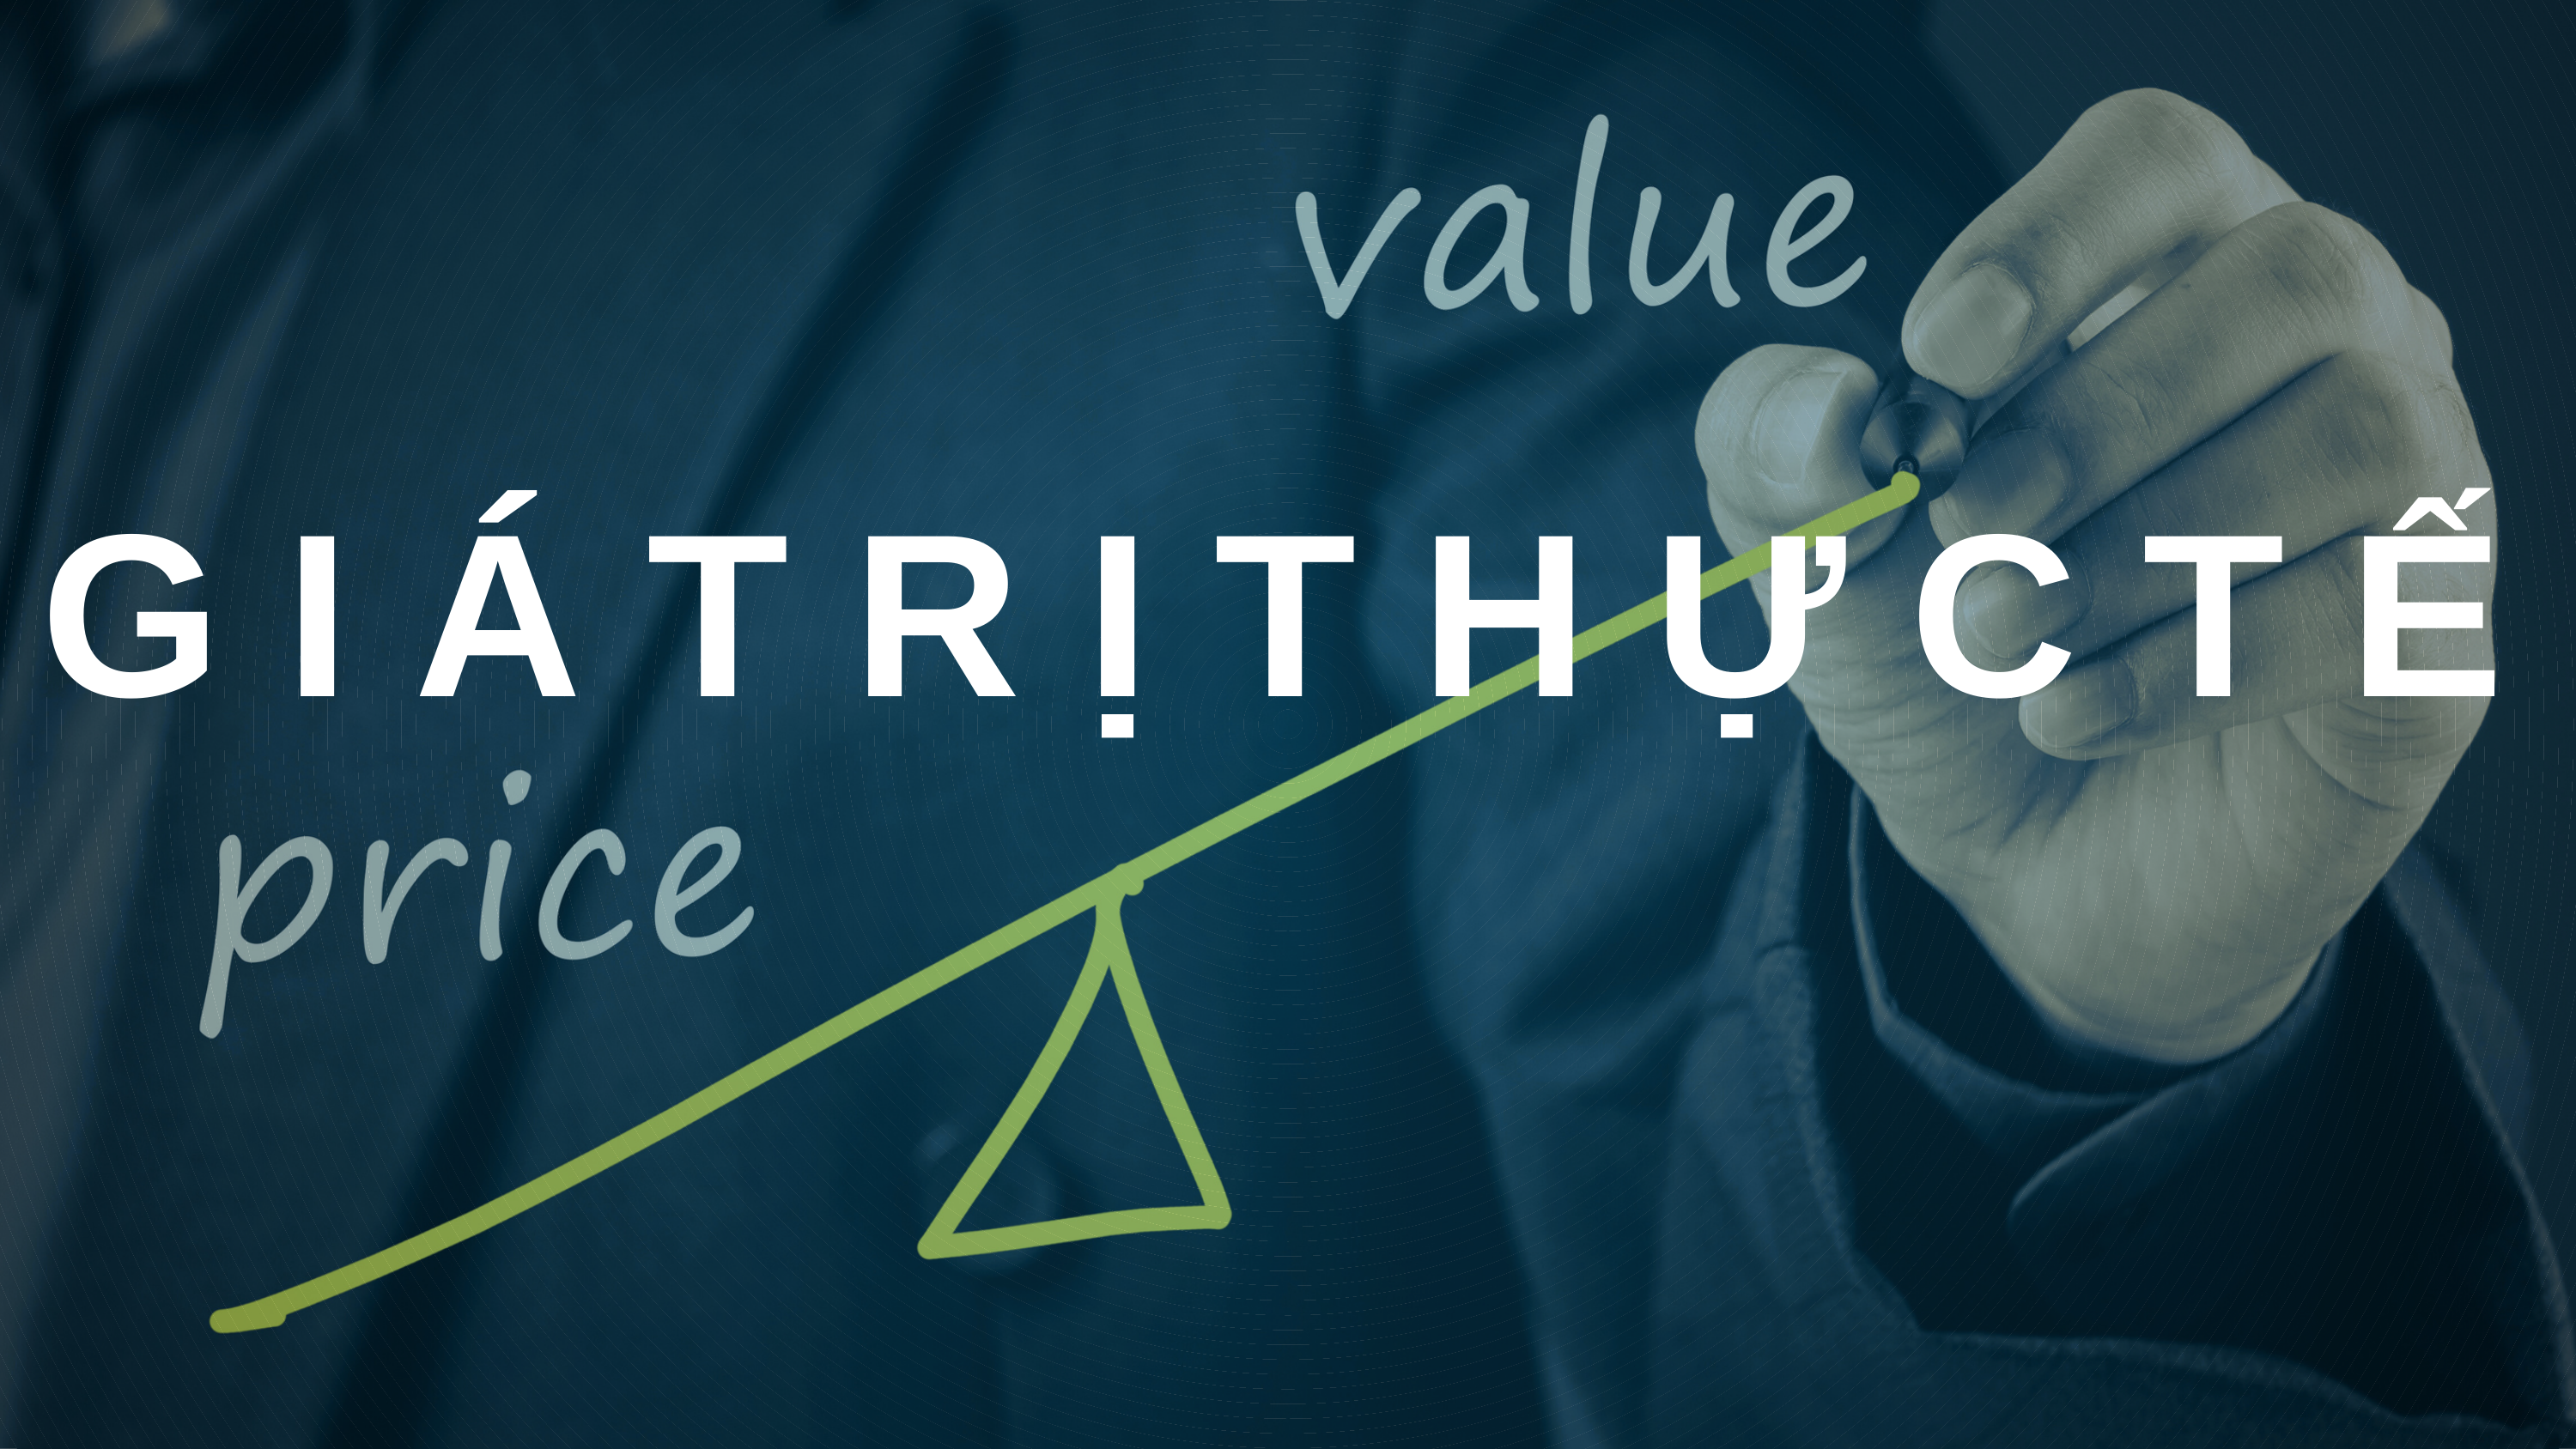

G I Á T R Ị T H Ự C T Ế